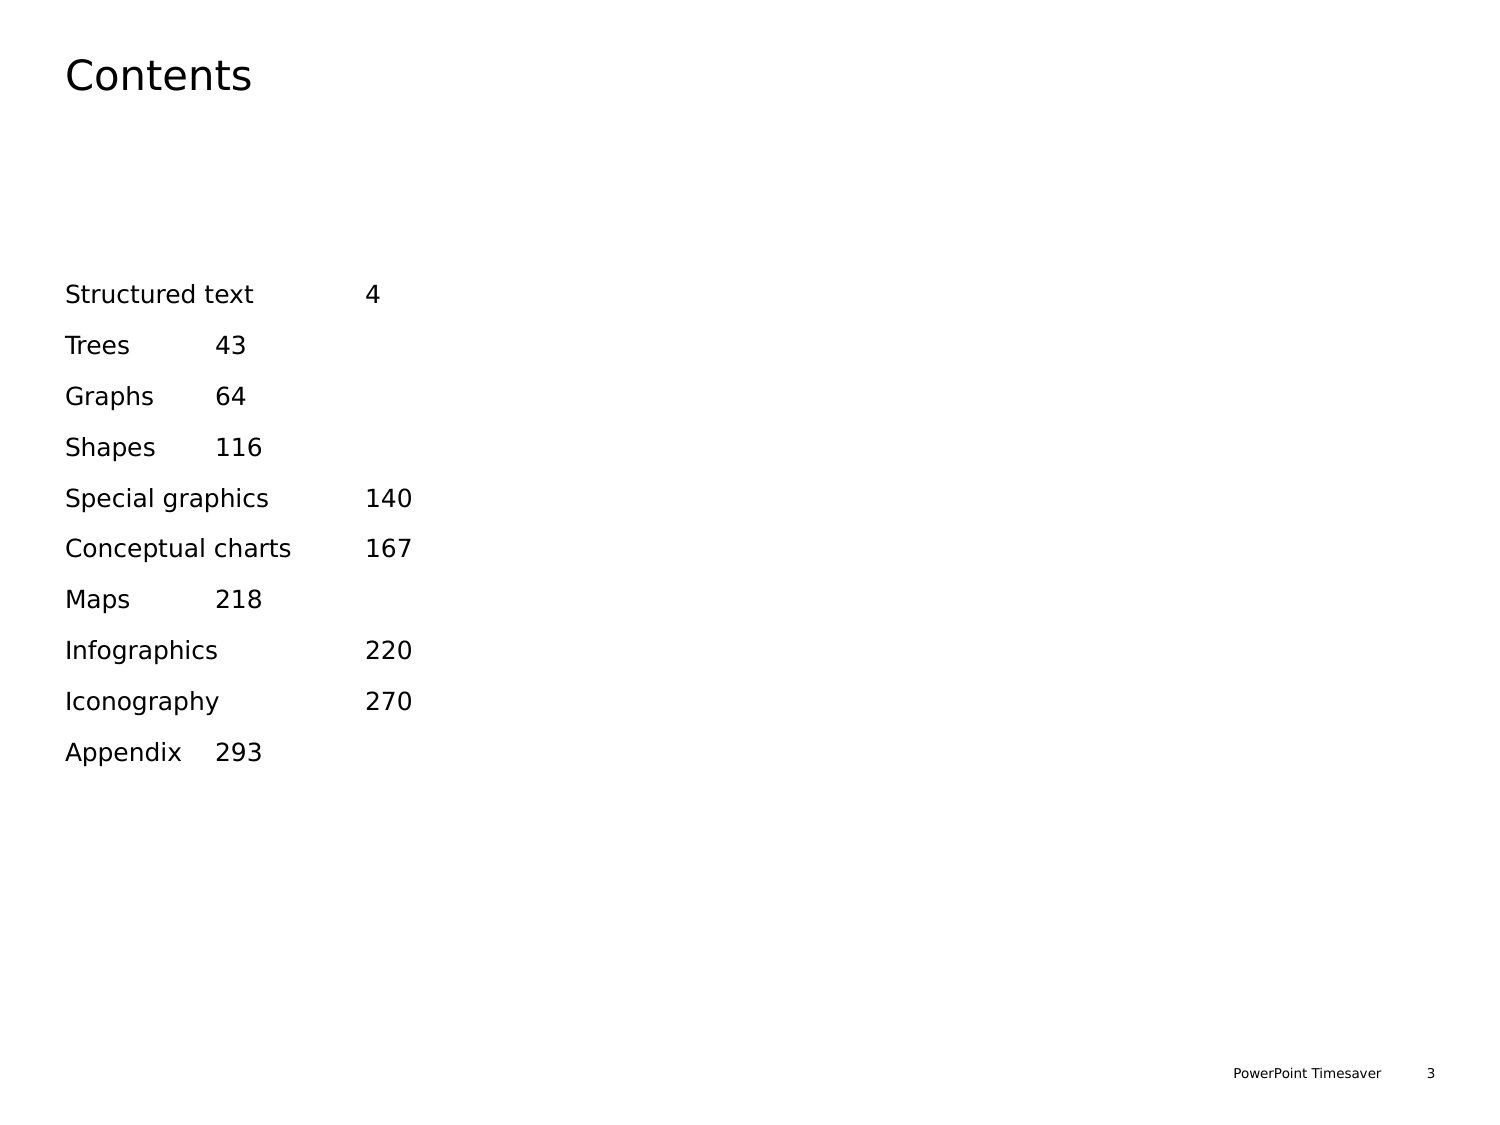

# Contents
Structured text	4
Trees	43
Graphs	64
Shapes	116
Special graphics	140
Conceptual charts	167
Maps	218
Infographics	220
Iconography	270
Appendix	293